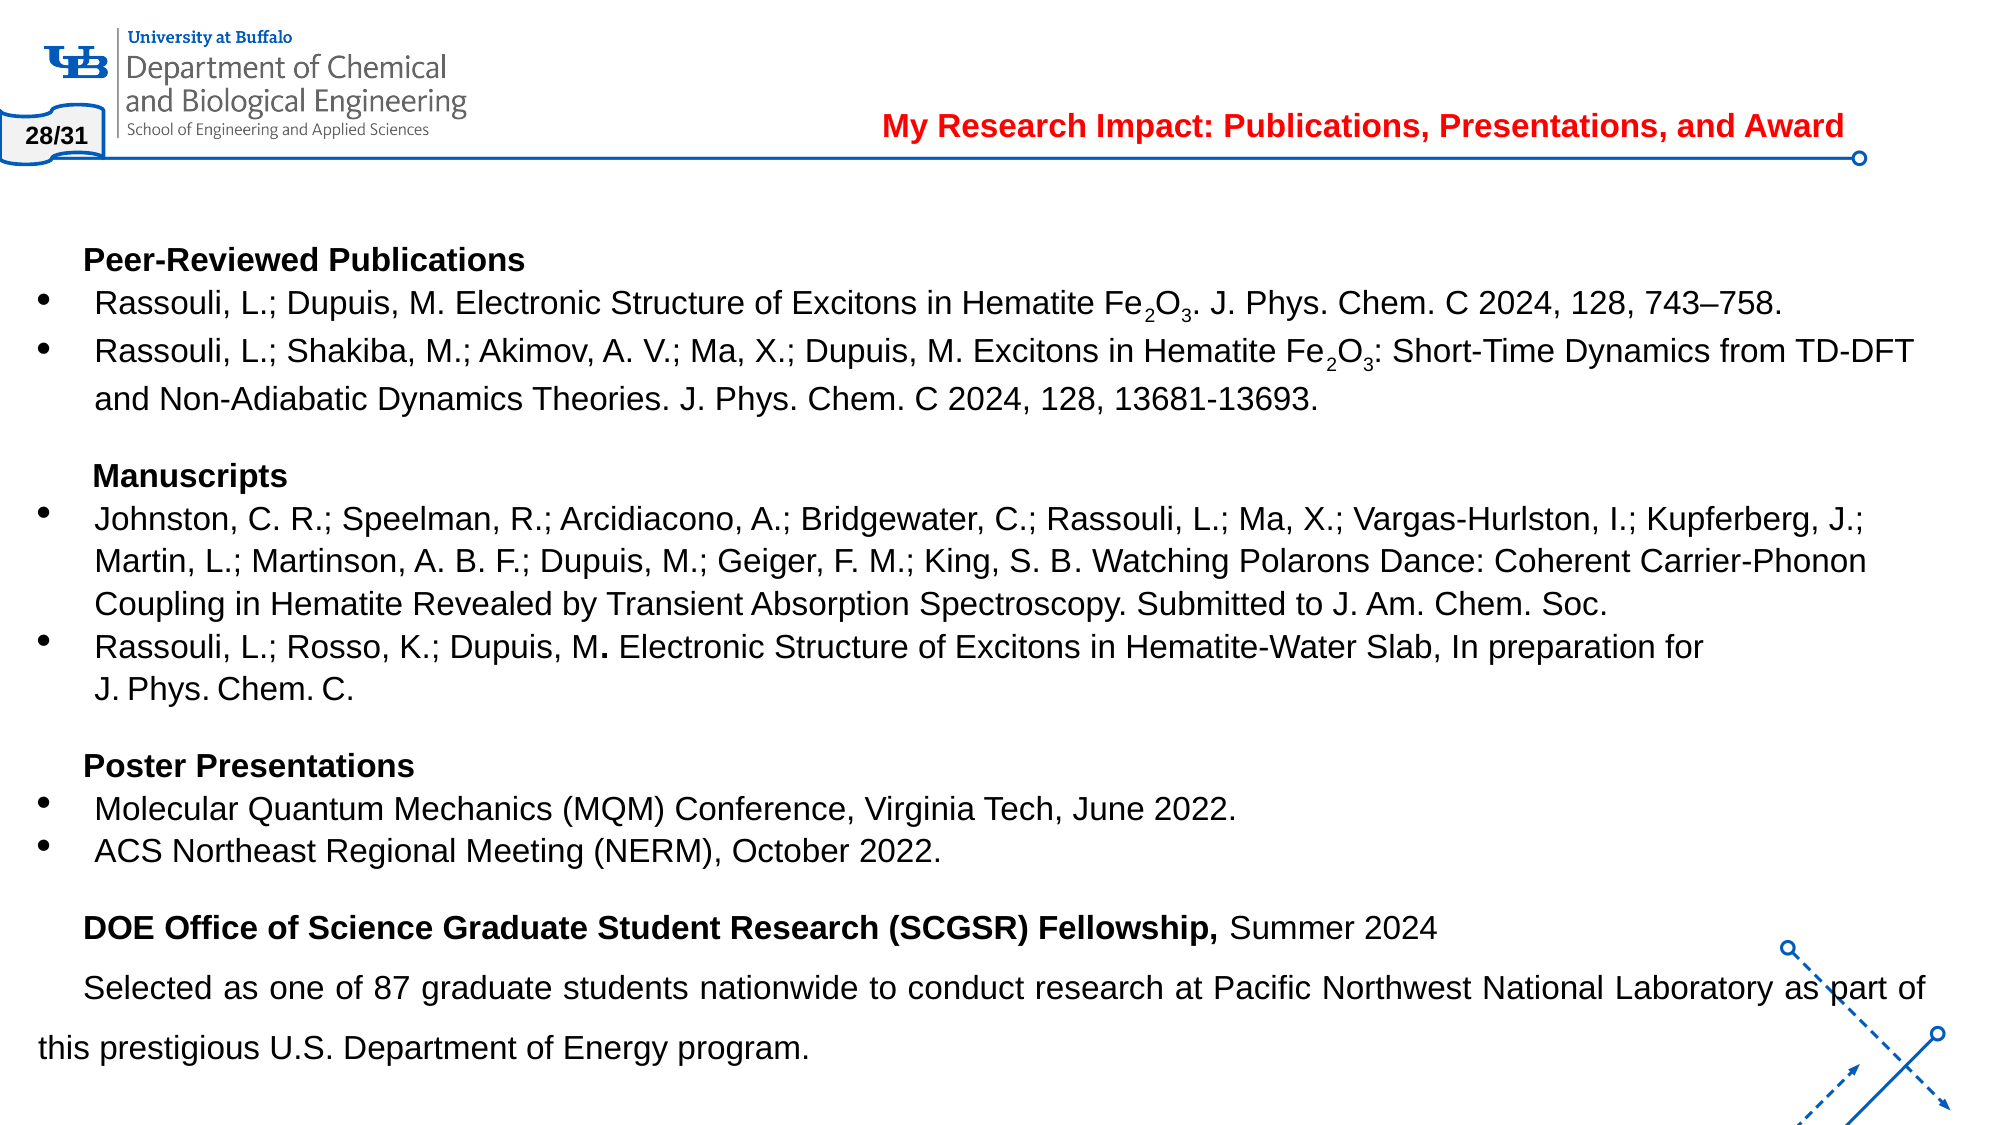

My Research Impact: Publications, Presentations, and Award

28/31
Peer-Reviewed Publications
Rassouli, L.; Dupuis, M. Electronic Structure of Excitons in Hematite Fe2O3. J. Phys. Chem. C 2024, 128, 743–758.
Rassouli, L.; Shakiba, M.; Akimov, A. V.; Ma, X.; Dupuis, M. Excitons in Hematite Fe2O3: Short-Time Dynamics from TD-DFT and Non-Adiabatic Dynamics Theories. J. Phys. Chem. C 2024, 128, 13681-13693.
Manuscripts
Johnston, C. R.; Speelman, R.; Arcidiacono, A.; Bridgewater, C.; Rassouli, L.; Ma, X.; Vargas-Hurlston, I.; Kupferberg, J.; Martin, L.; Martinson, A. B. F.; Dupuis, M.; Geiger, F. M.; King, S. B. Watching Polarons Dance: Coherent Carrier-Phonon Coupling in Hematite Revealed by Transient Absorption Spectroscopy. Submitted to J. Am. Chem. Soc.
Rassouli, L.; Rosso, K.; Dupuis, M. Electronic Structure of Excitons in Hematite-Water Slab, In preparation for J. Phys. Chem. C.
Poster Presentations
Molecular Quantum Mechanics (MQM) Conference, Virginia Tech, June 2022.
ACS Northeast Regional Meeting (NERM), October 2022.
DOE Office of Science Graduate Student Research (SCGSR) Fellowship, Summer 2024
Selected as one of 87 graduate students nationwide to conduct research at Pacific Northwest National Laboratory as part of this prestigious U.S. Department of Energy program.